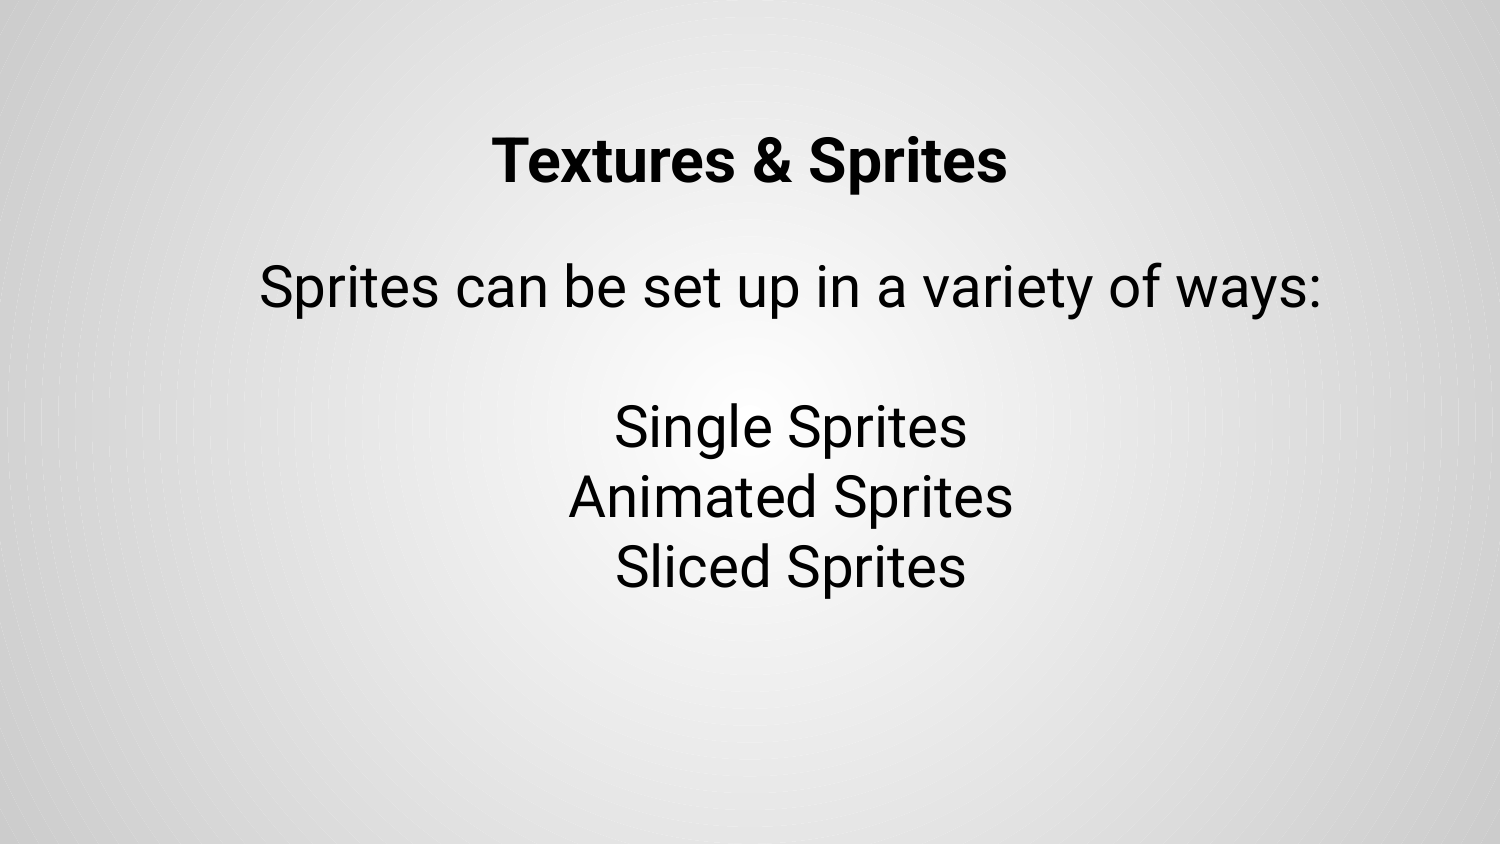

Textures & Sprites
Sprites can be set up in a variety of ways:

Single Sprites
Animated Sprites
Sliced Sprites